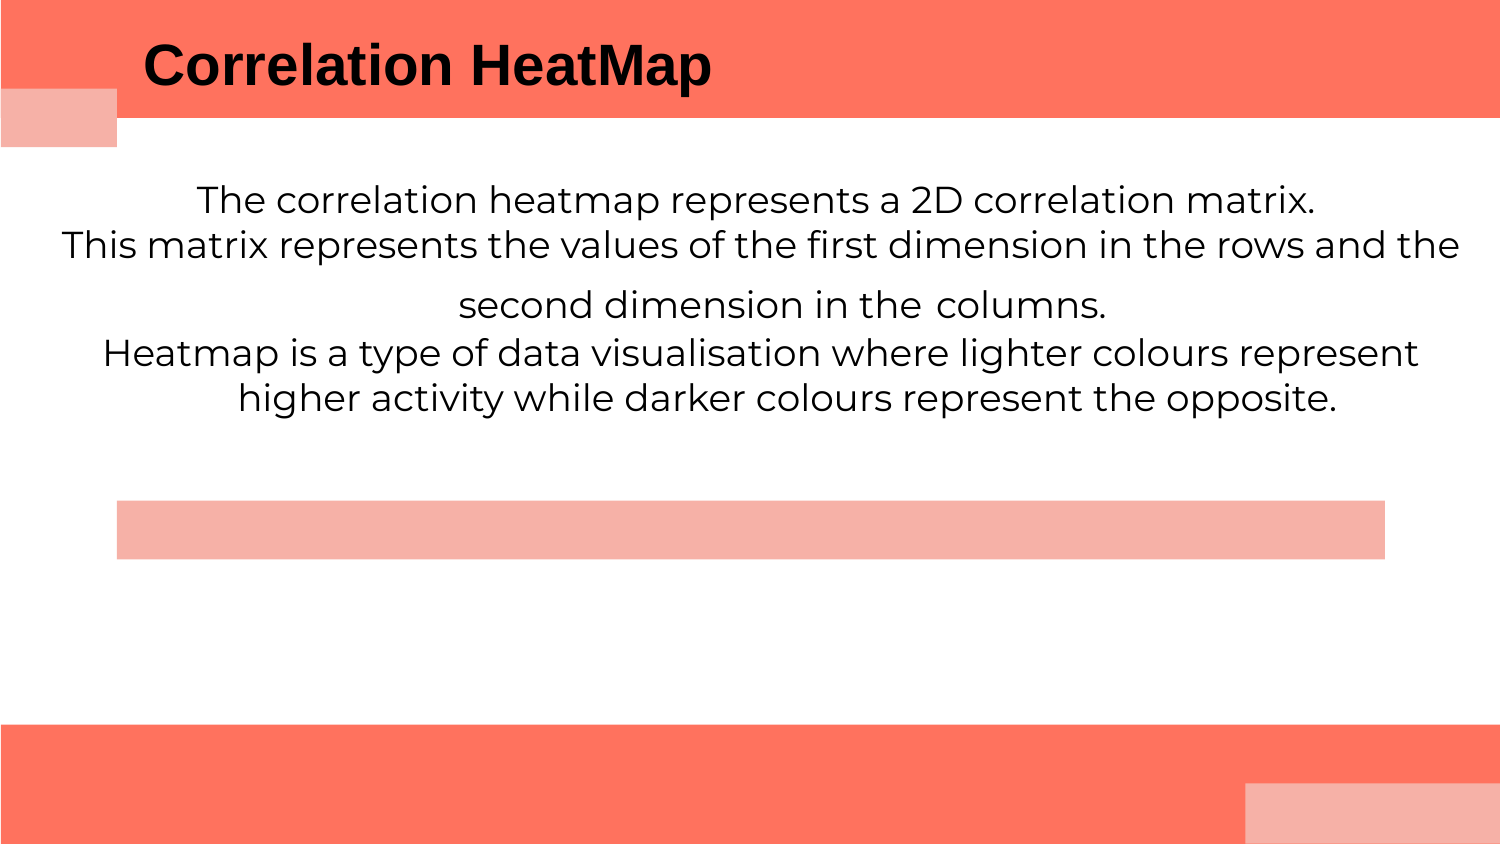

Correlation HeatMap
The correlation heatmap represents a 2D correlation matrix.
This matrix represents the values of the first dimension in the rows and the second dimension in the columns.
Heatmap is a type of data visualisation where lighter colours represent higher activity while darker colours represent the opposite.